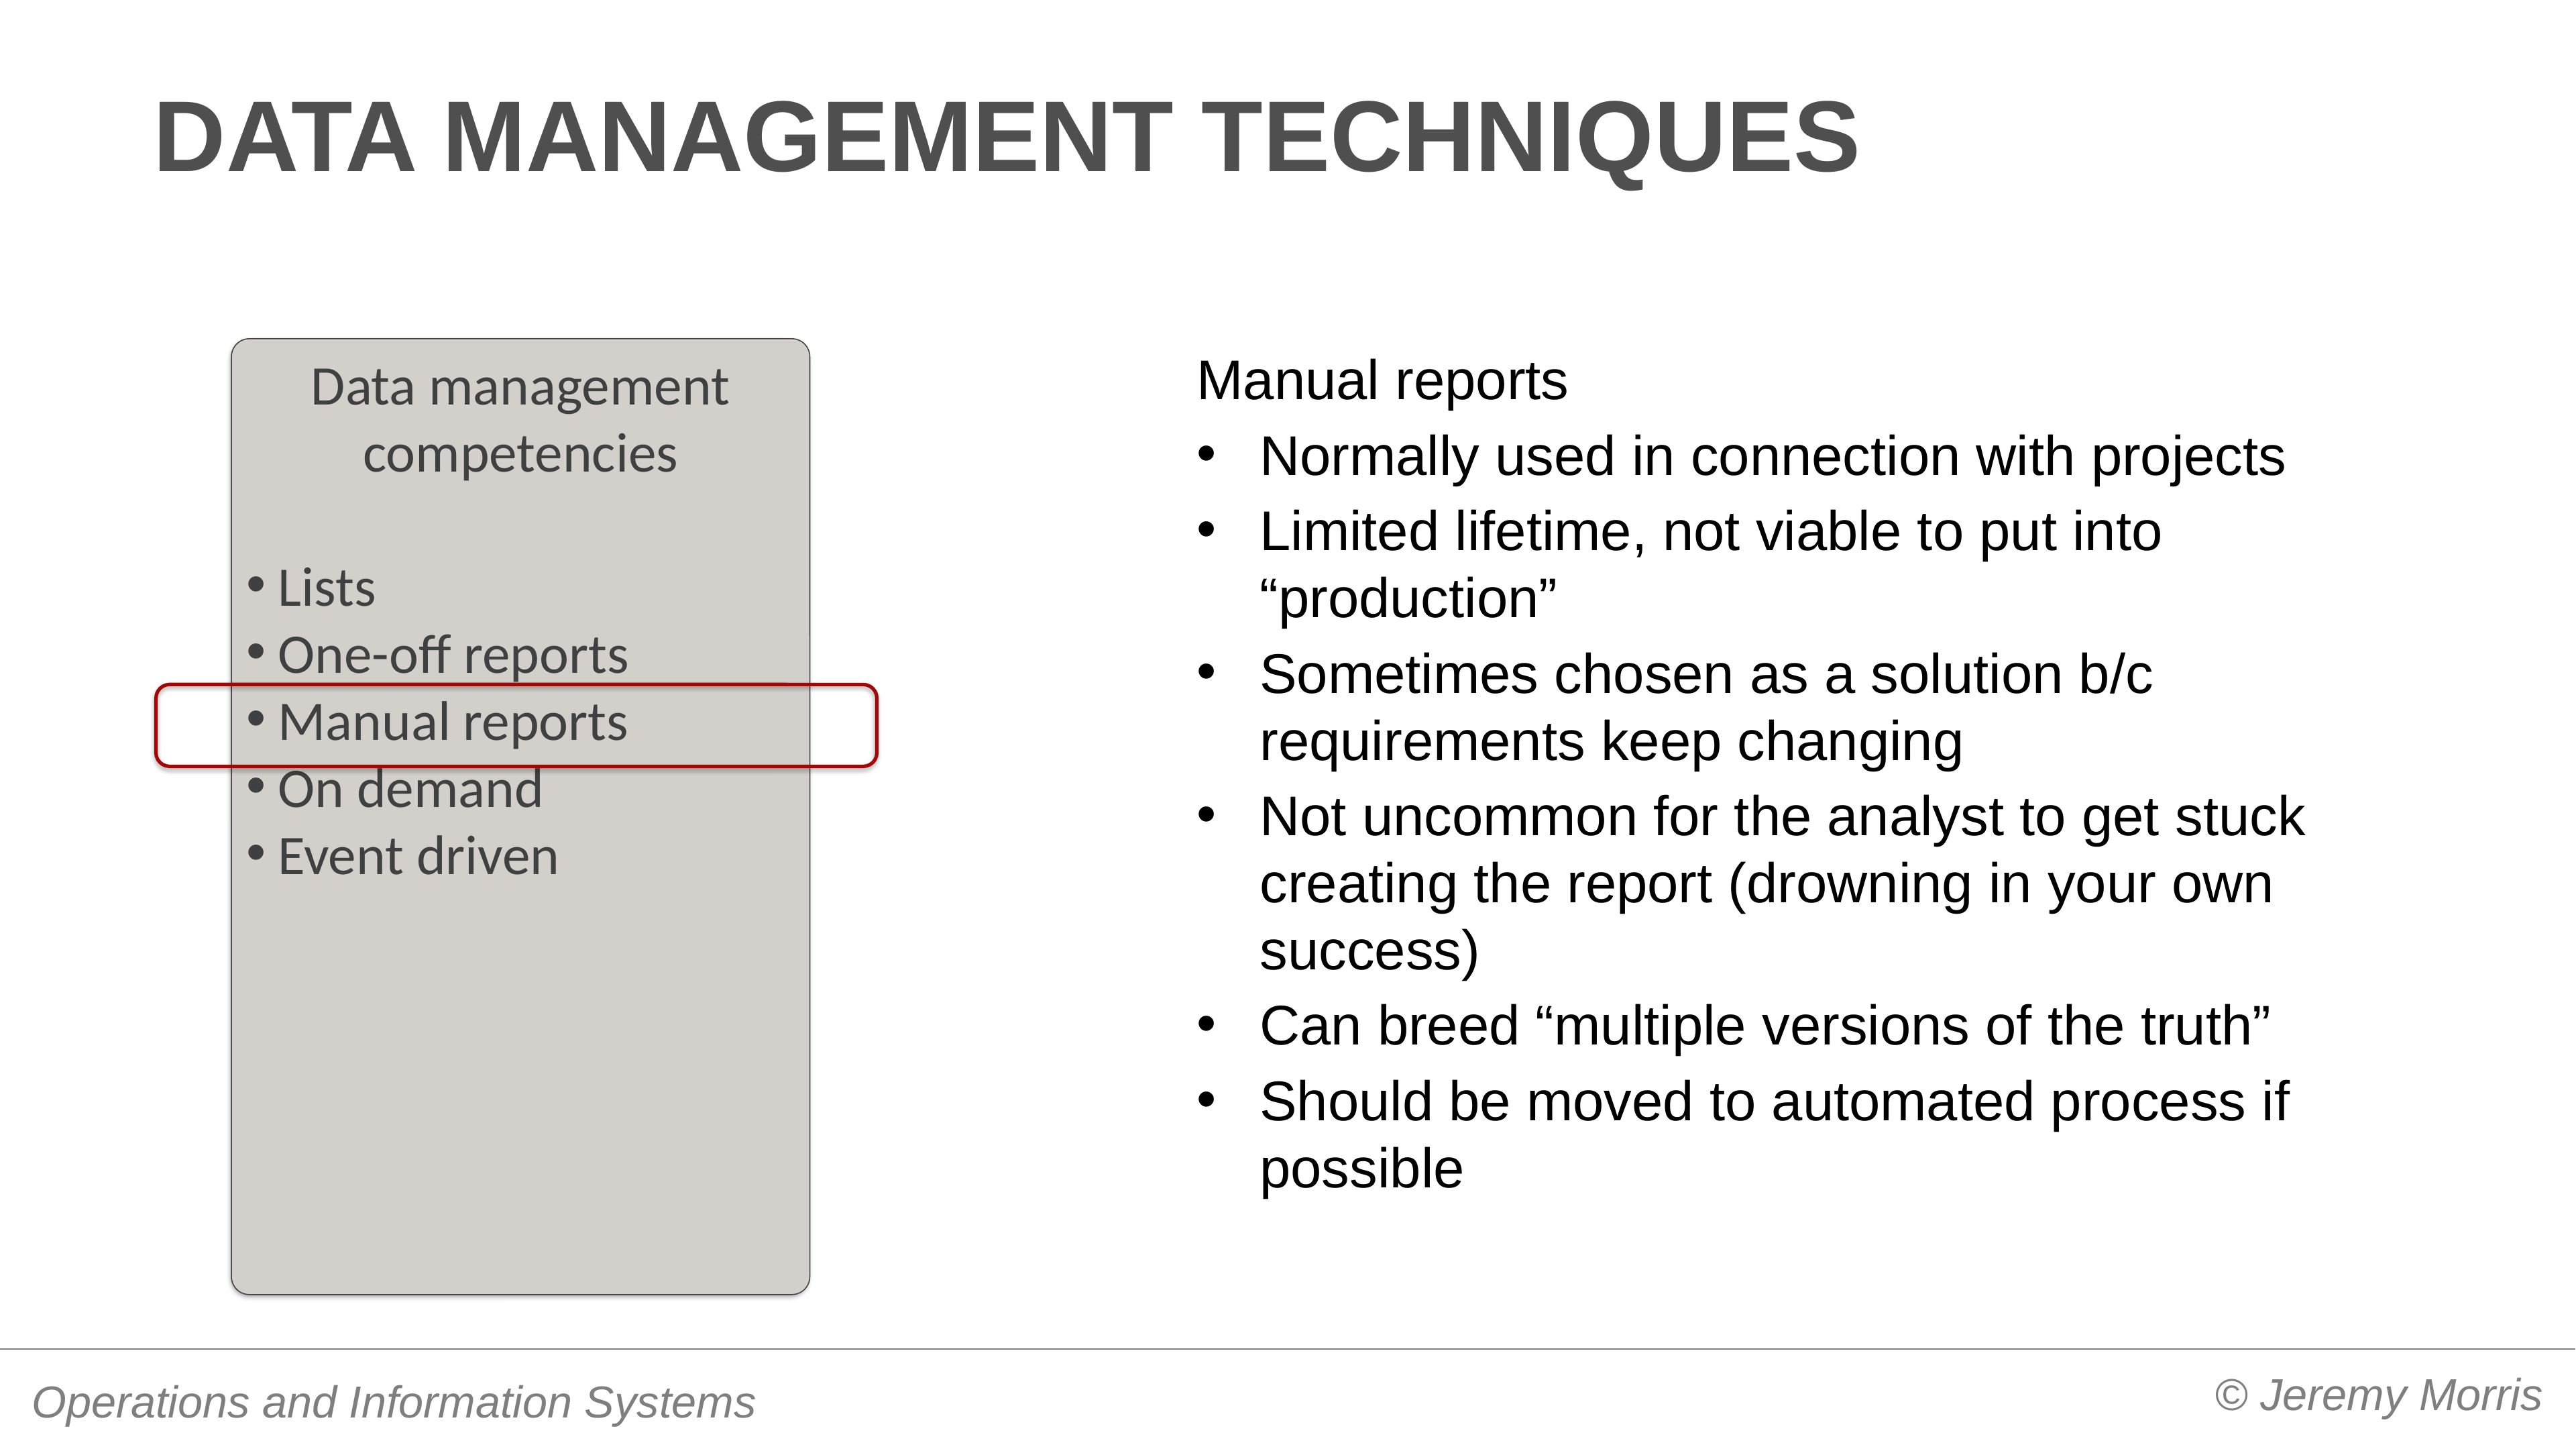

# Data management techniques
Data management competencies

Lists
One-off reports
Manual reports
On demand
Event driven
Manual reports
Normally used in connection with projects
Limited lifetime, not viable to put into “production”
Sometimes chosen as a solution b/c requirements keep changing
Not uncommon for the analyst to get stuck creating the report (drowning in your own success)
Can breed “multiple versions of the truth”
Should be moved to automated process if possible